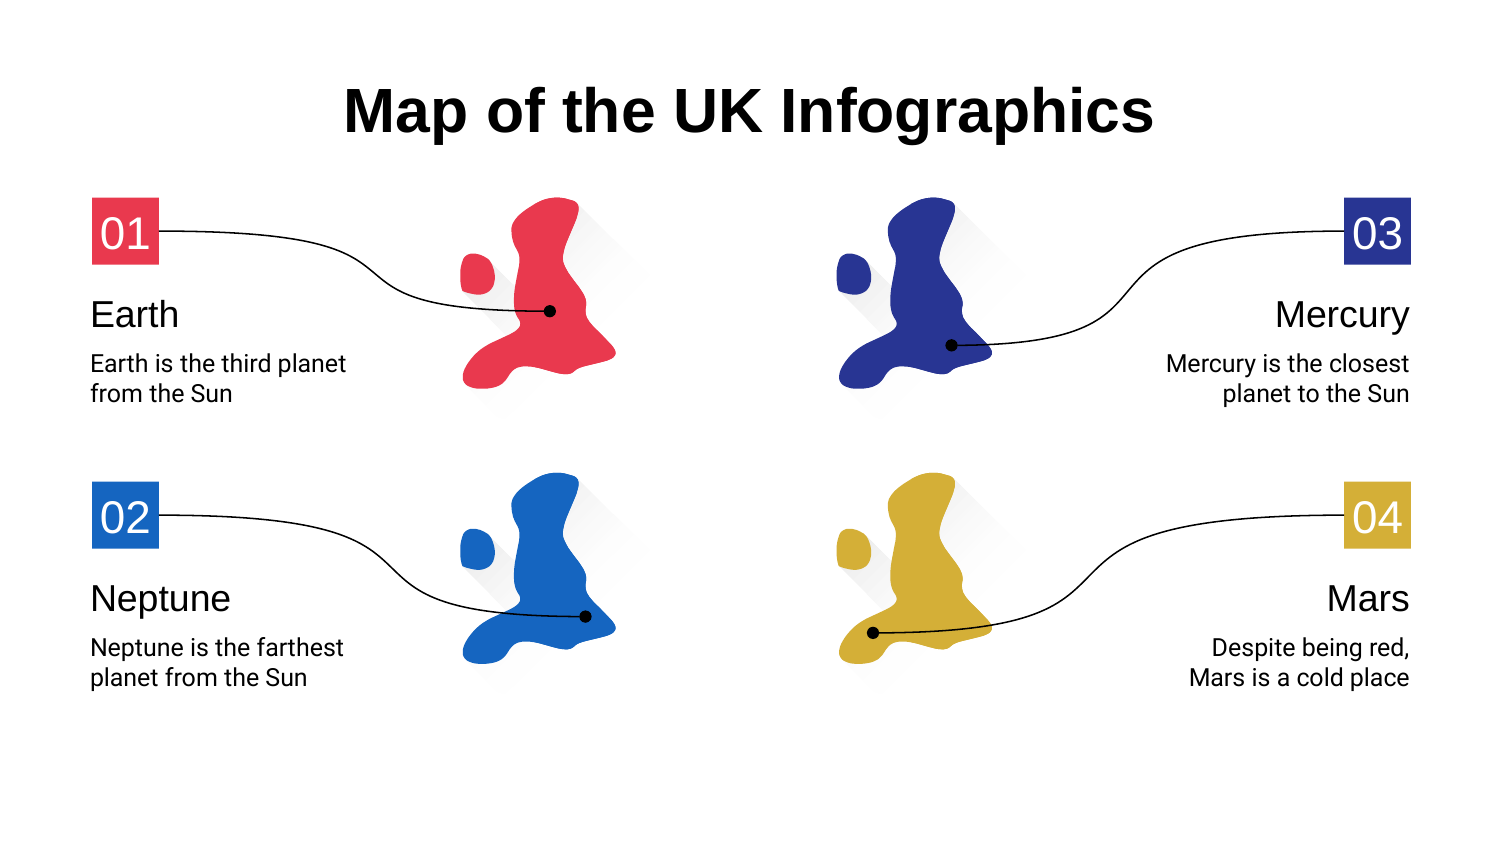

# Map of the UK Infographics

01
Earth
Earth is the third planet from the Sun
03

Mercury
Mercury is the closest planet to the Sun

02
Neptune
Neptune is the farthest planet from the Sun
04

Mars
Despite being red,
Mars is a cold place